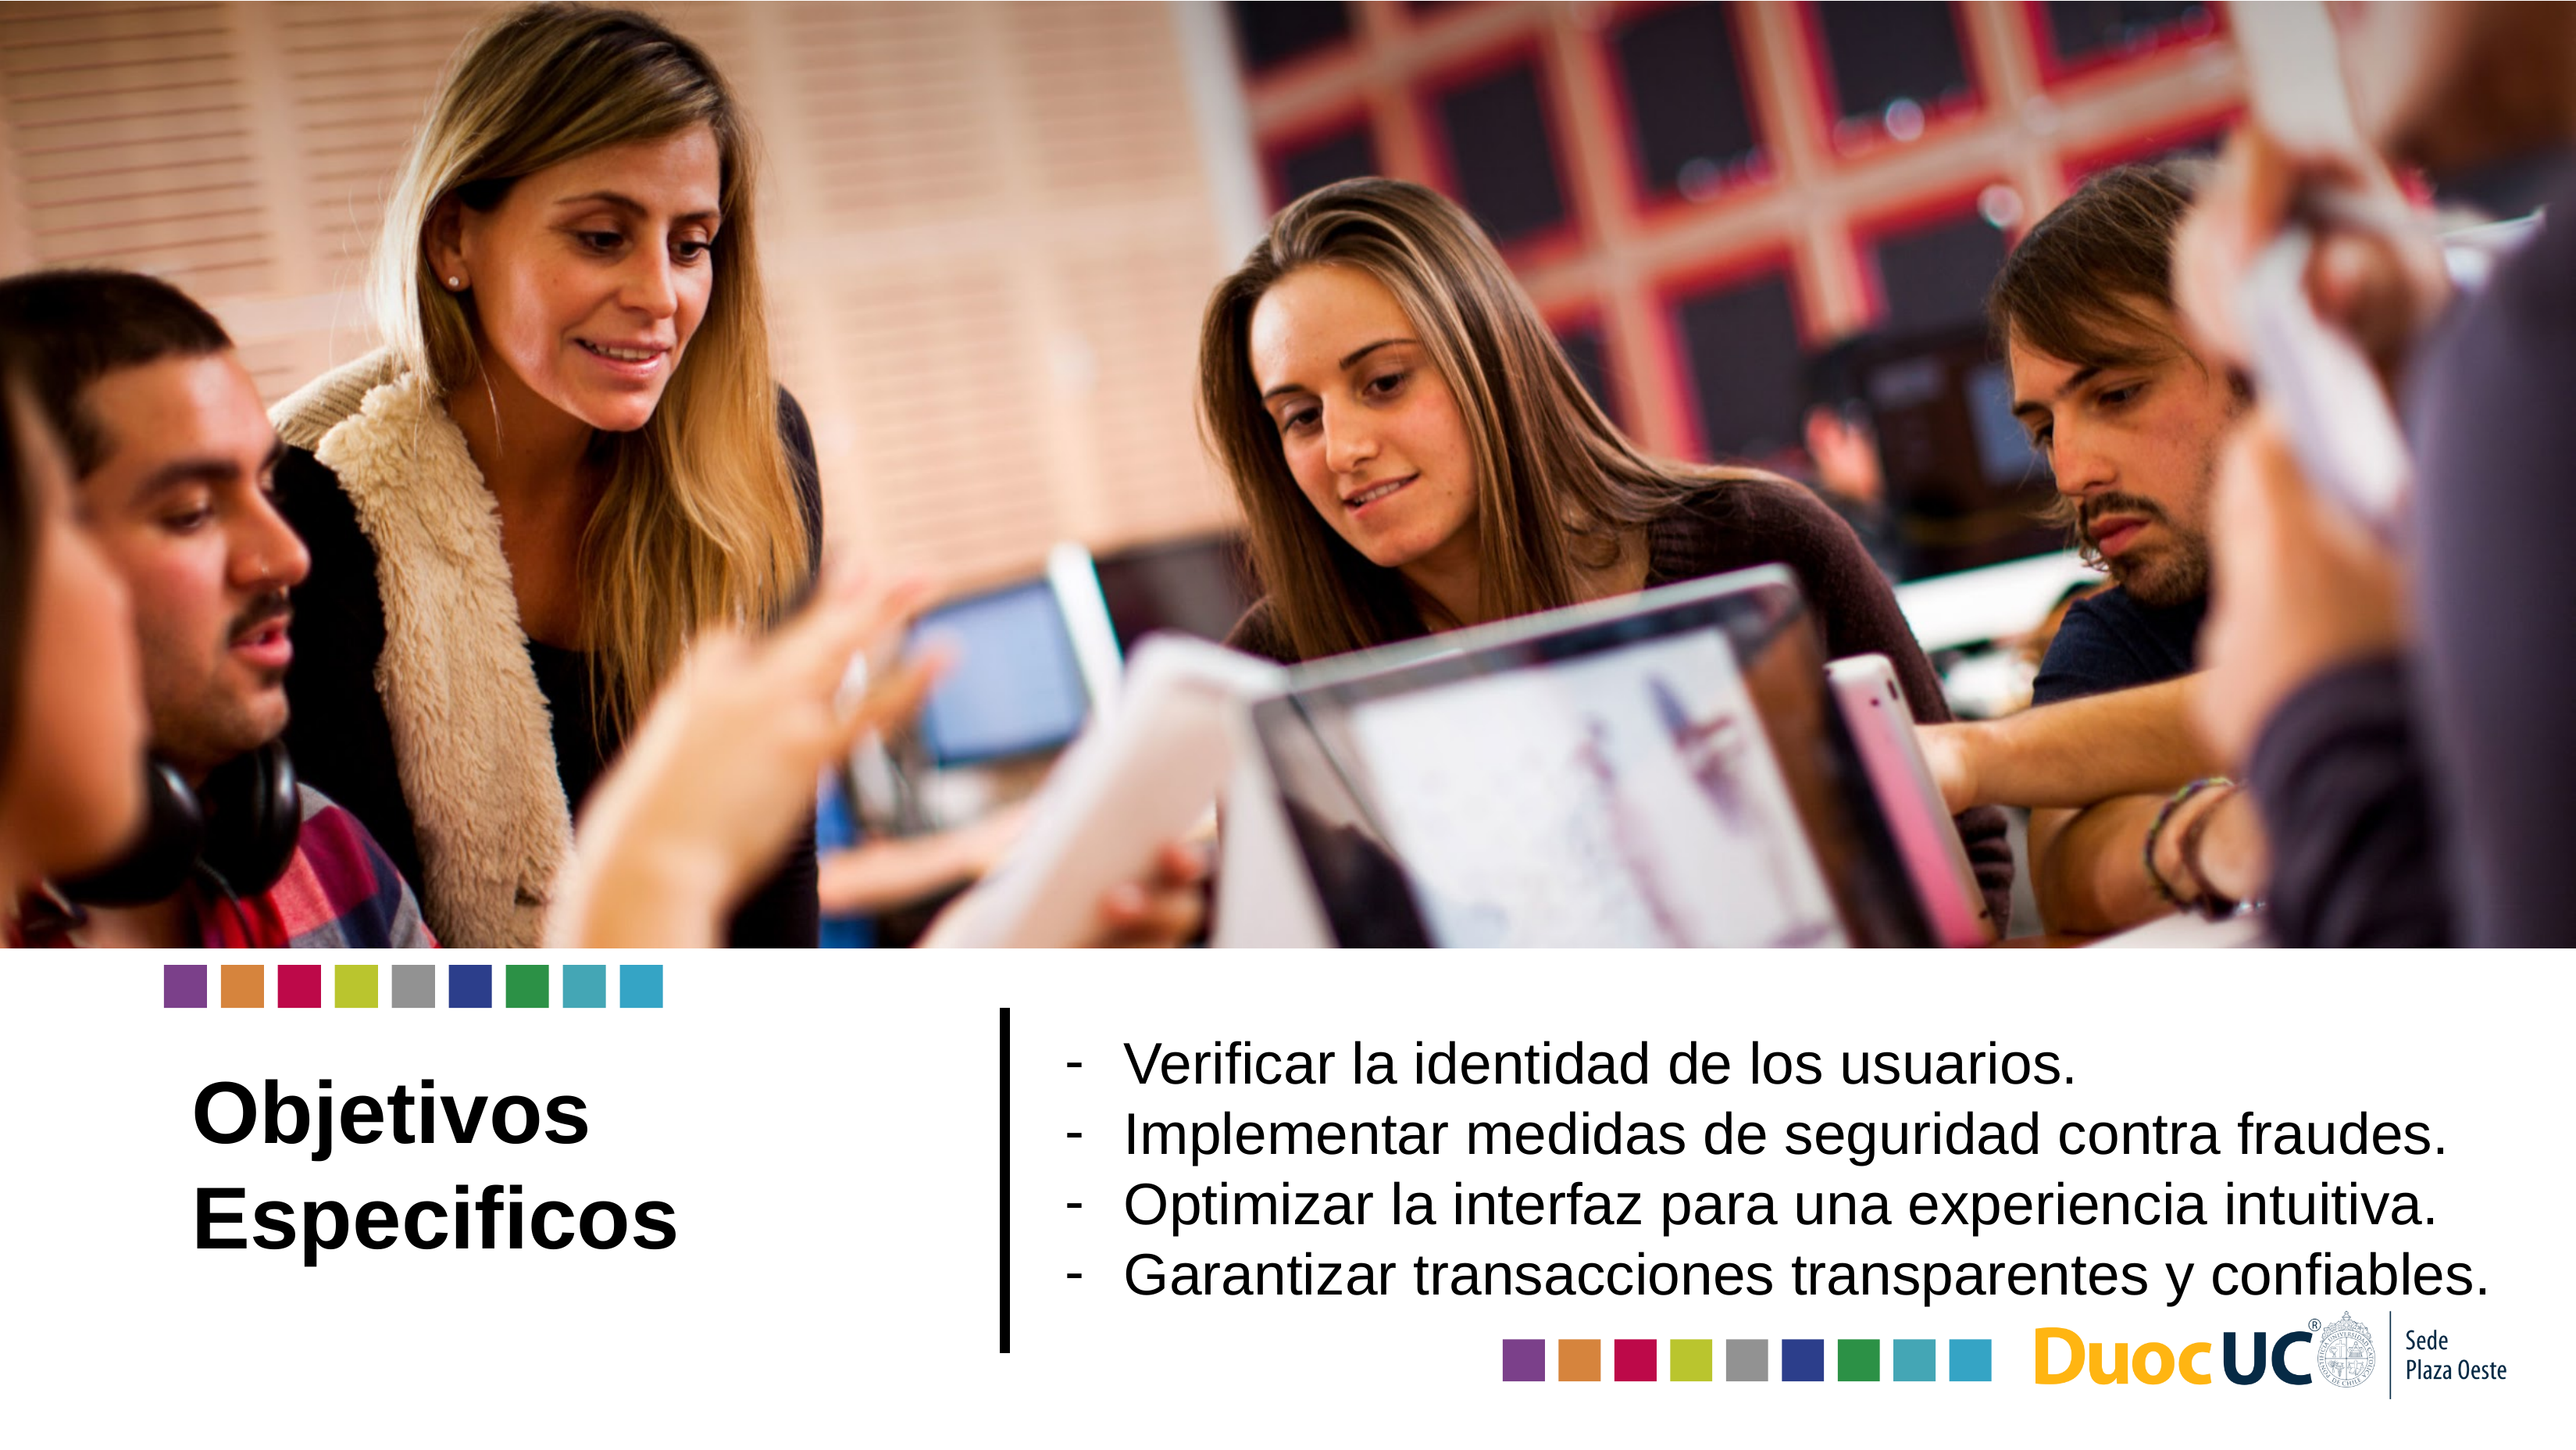

Verificar la identidad de los usuarios.
Implementar medidas de seguridad contra fraudes.
Optimizar la interfaz para una experiencia intuitiva.
Garantizar transacciones transparentes y confiables.

# Objetivos
Especificos